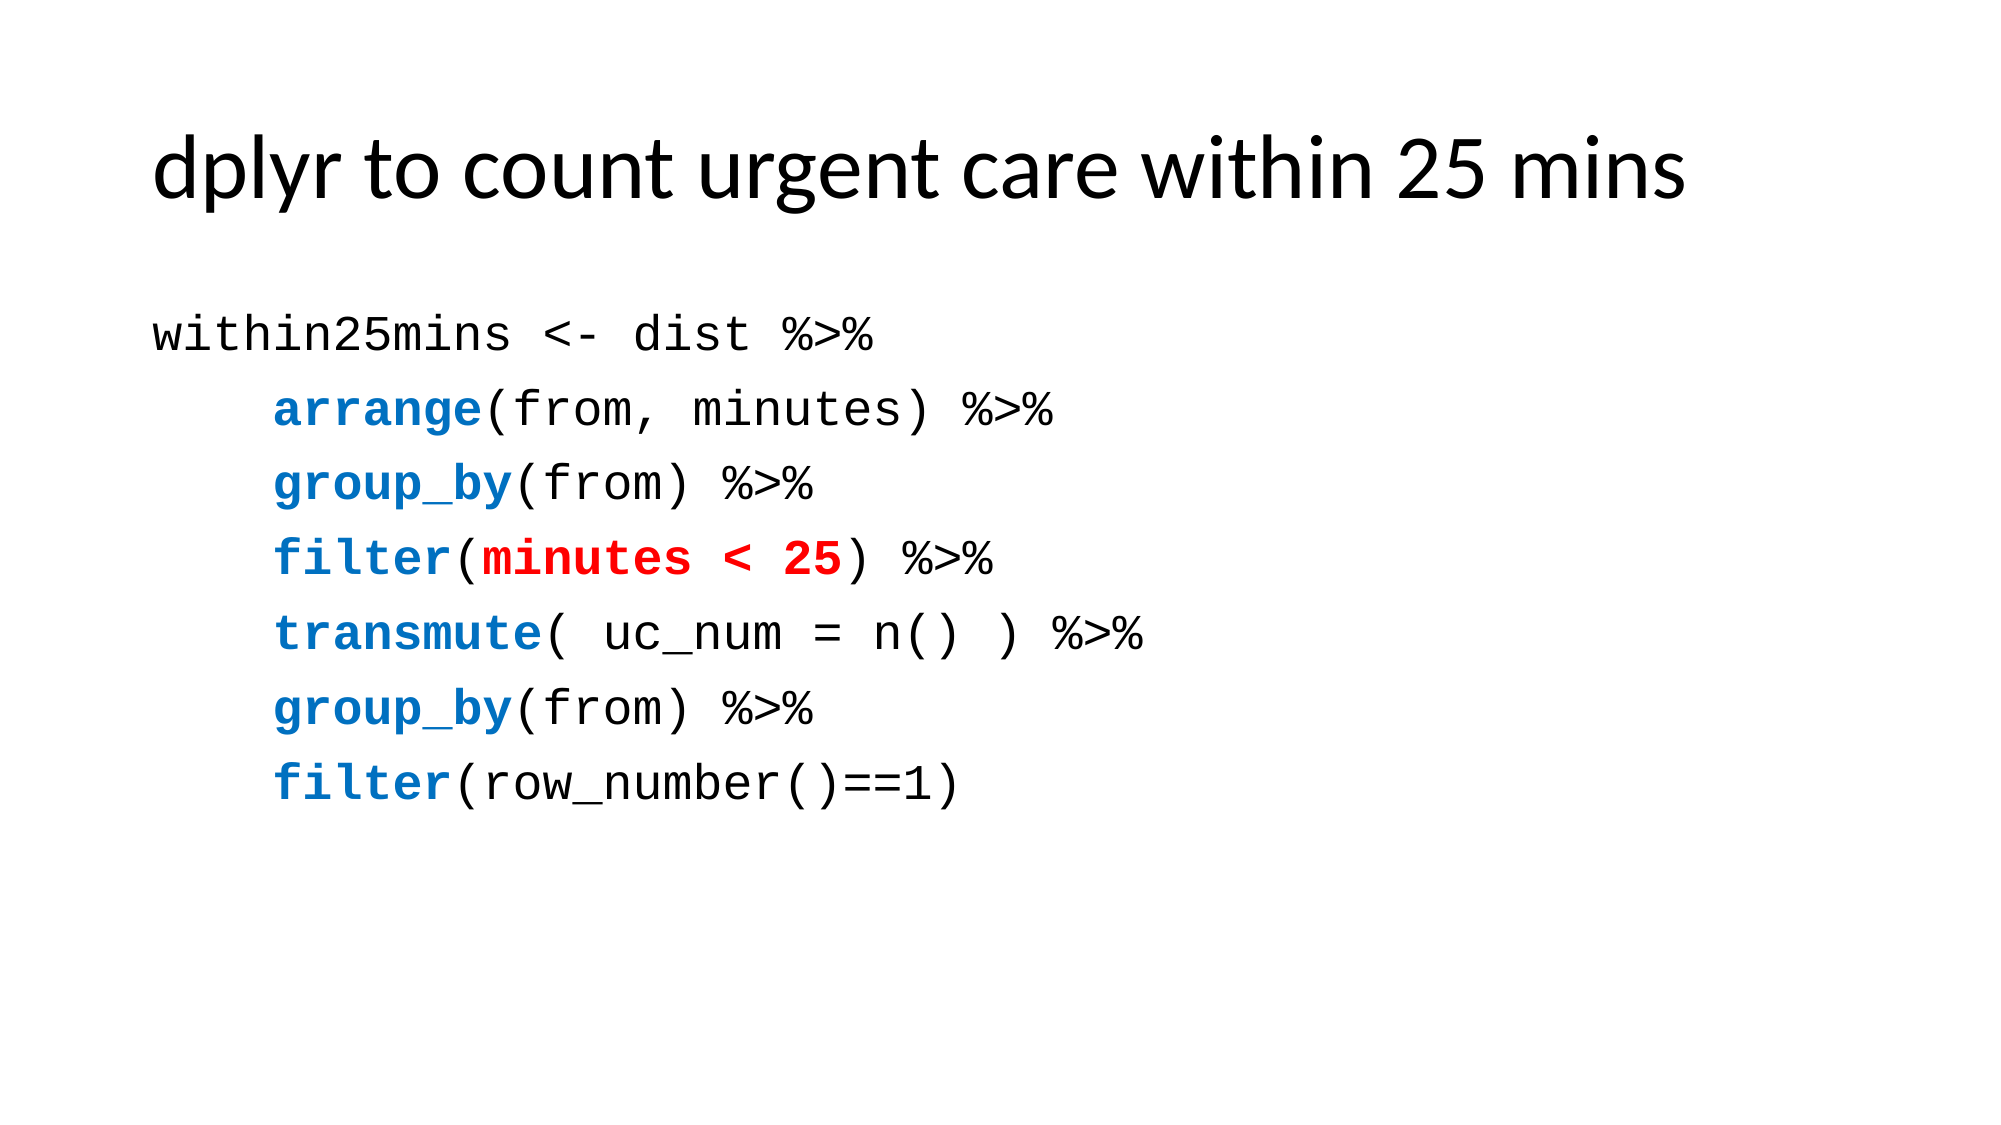

# dplyr to count urgent care within 25 mins
within25mins <- dist %>%
    arrange(from, minutes) %>%
    group_by(from) %>%
    filter(minutes < 25) %>%
    transmute( uc_num = n() ) %>%
    group_by(from) %>%
    filter(row_number()==1)